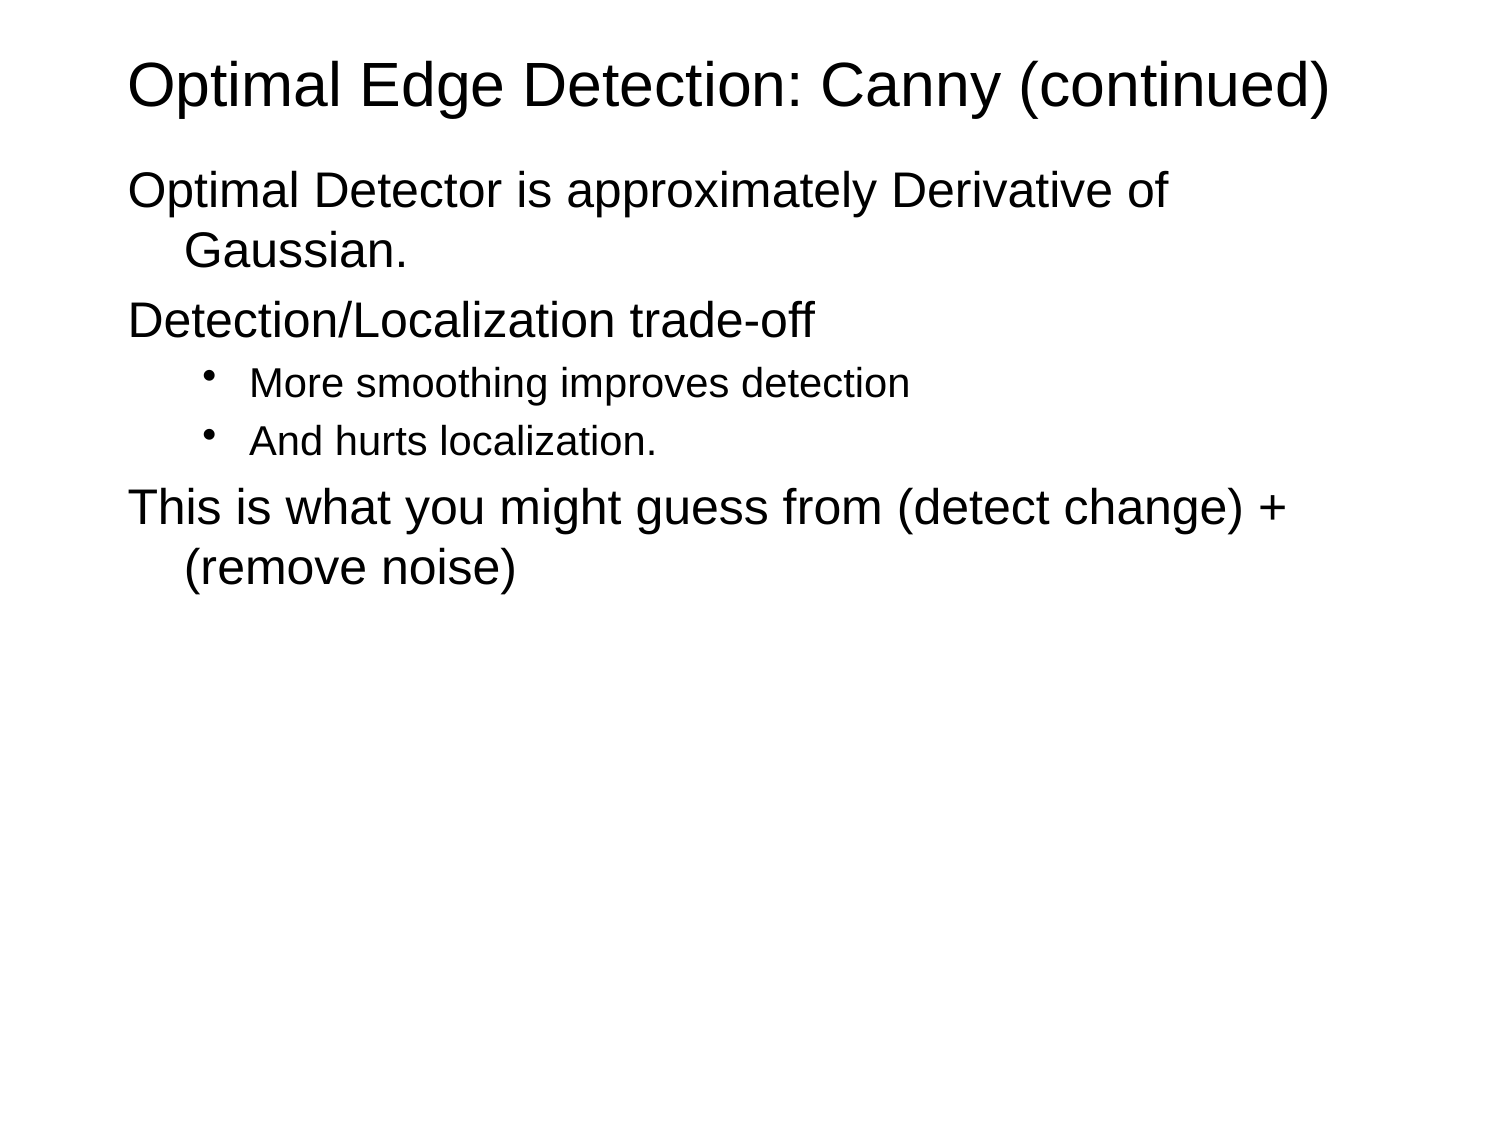

# Optimal Edge Detection: Canny (continued)
Optimal Detector is approximately Derivative of Gaussian.
Detection/Localization trade-off
More smoothing improves detection
And hurts localization.
This is what you might guess from (detect change) + (remove noise)